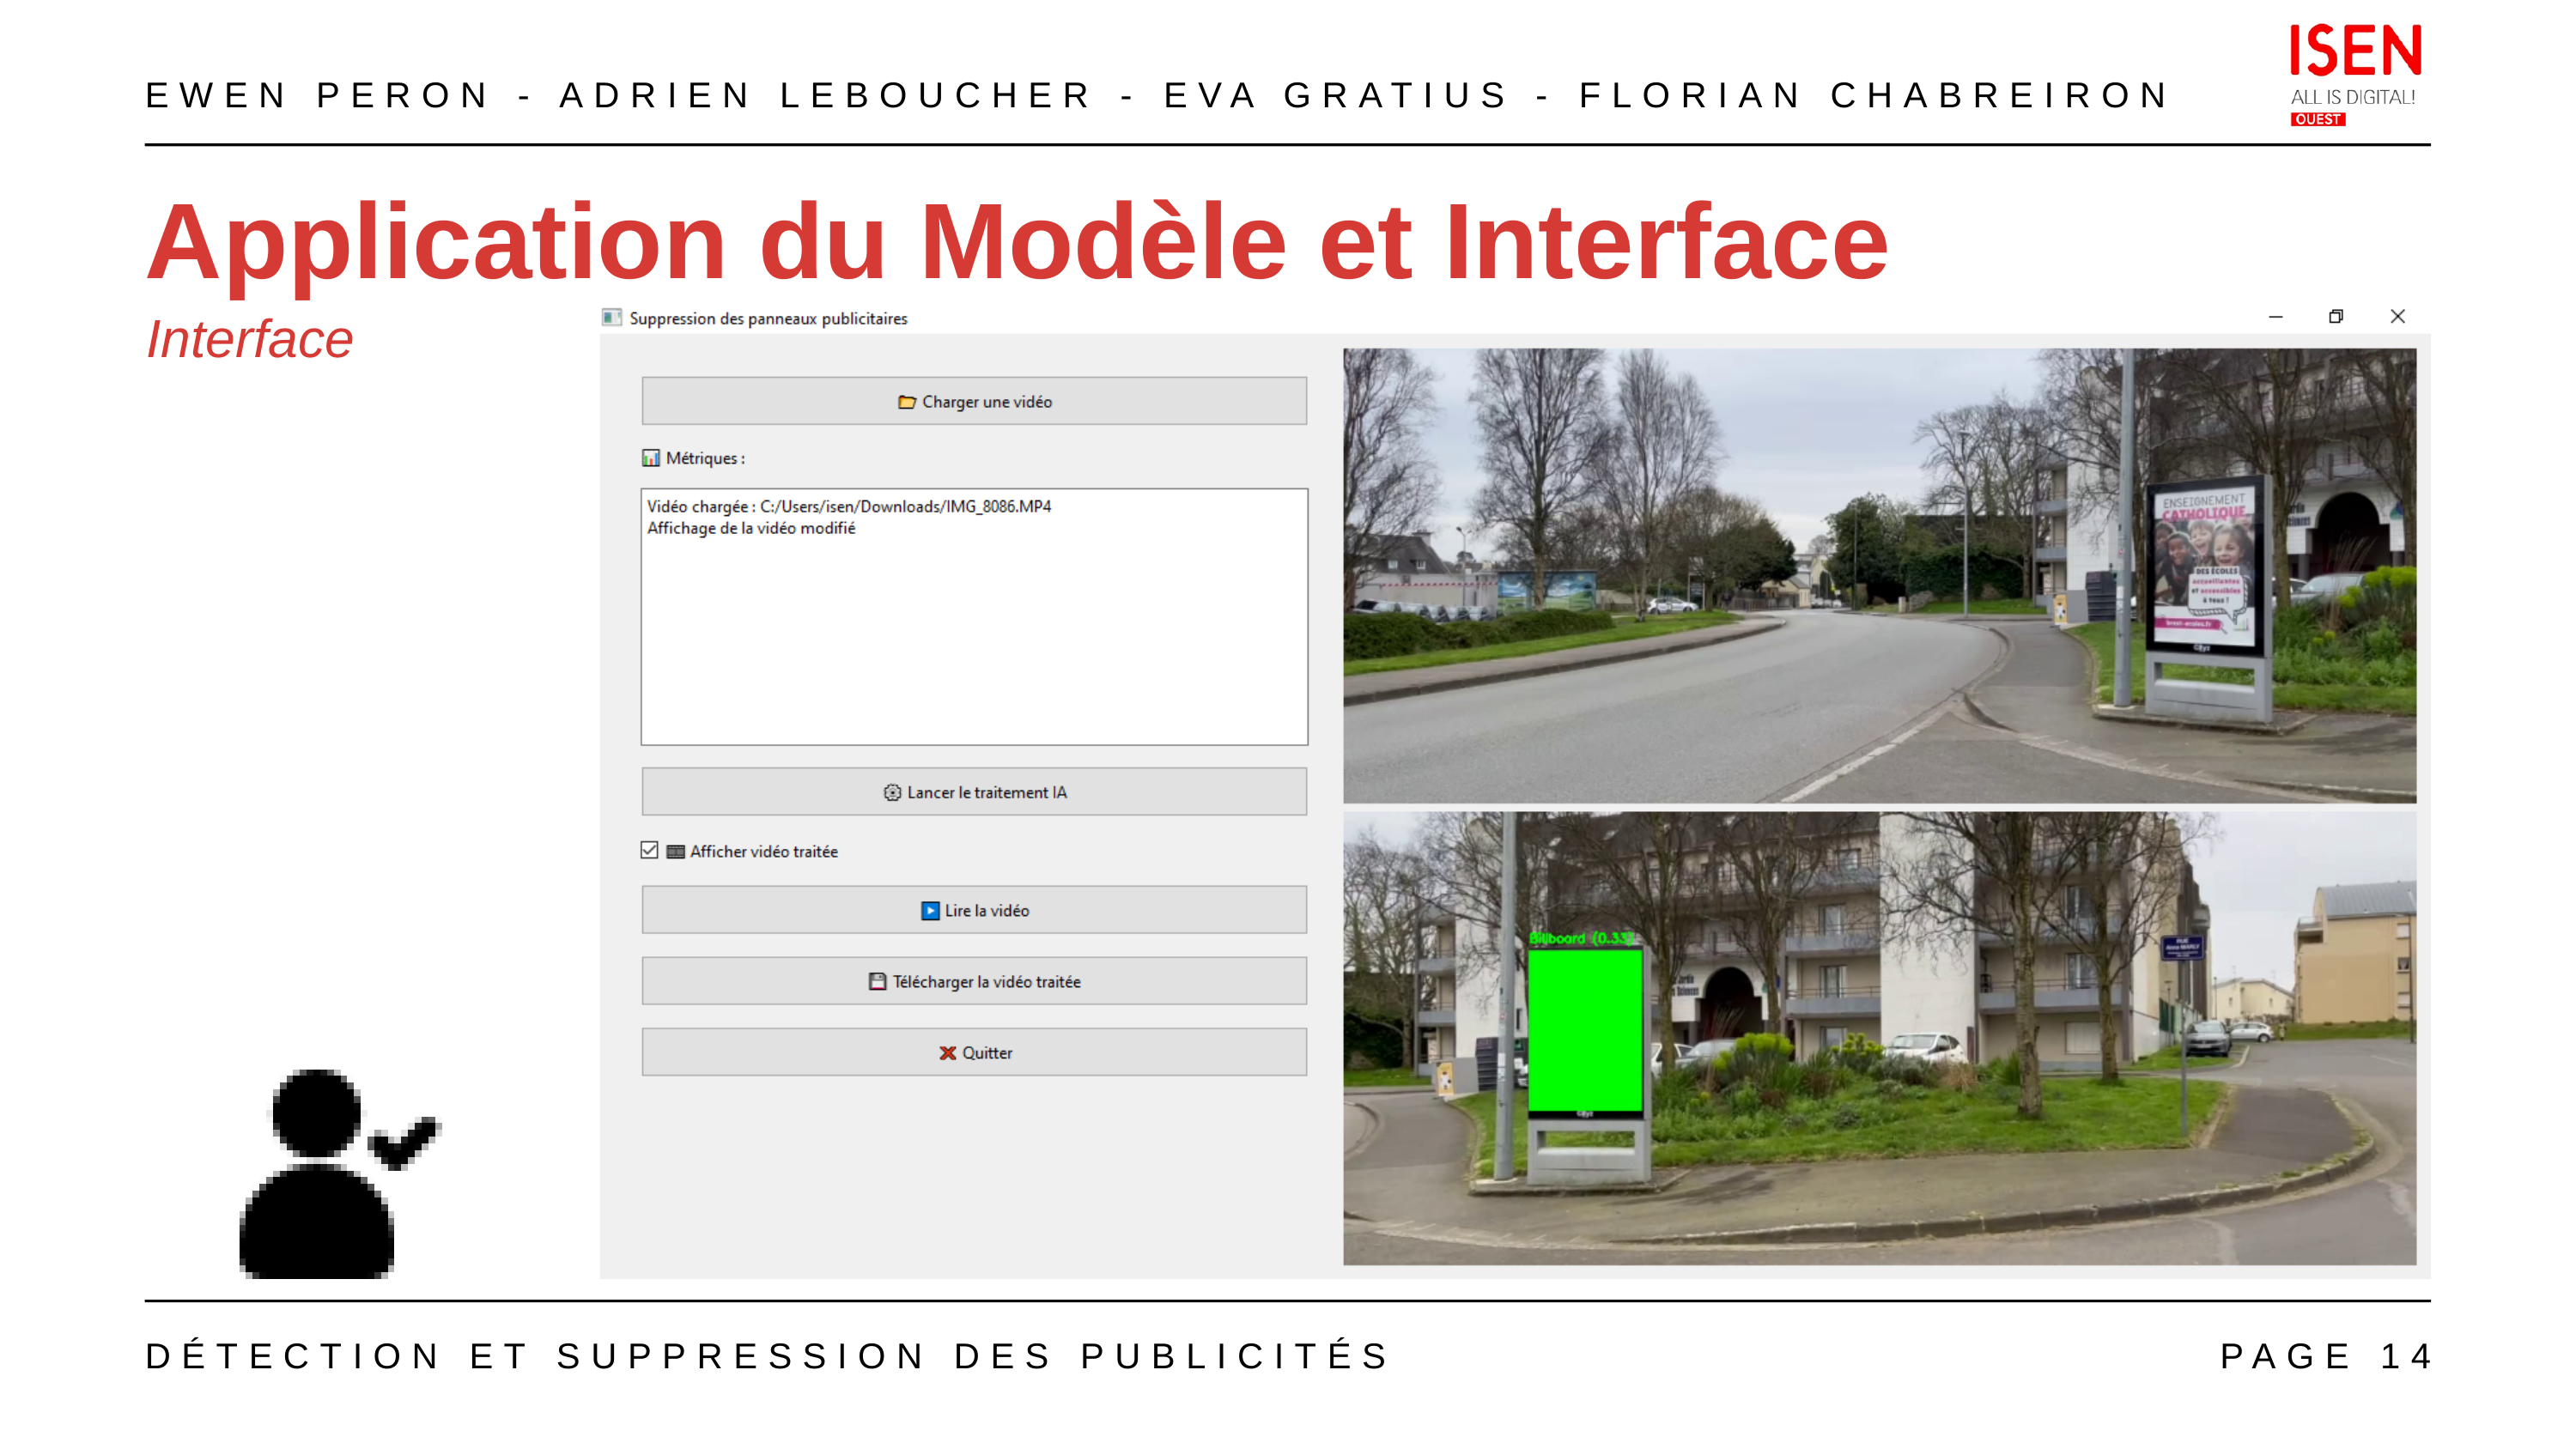

EWEN PERON - ADRIEN LEBOUCHER - EVA GRATIUS - FLORIAN CHABREIRON

Application du Modèle et Interface
Interface

DÉTECTION ET SUPPRESSION DES PUBLICITÉS
PAGE 14